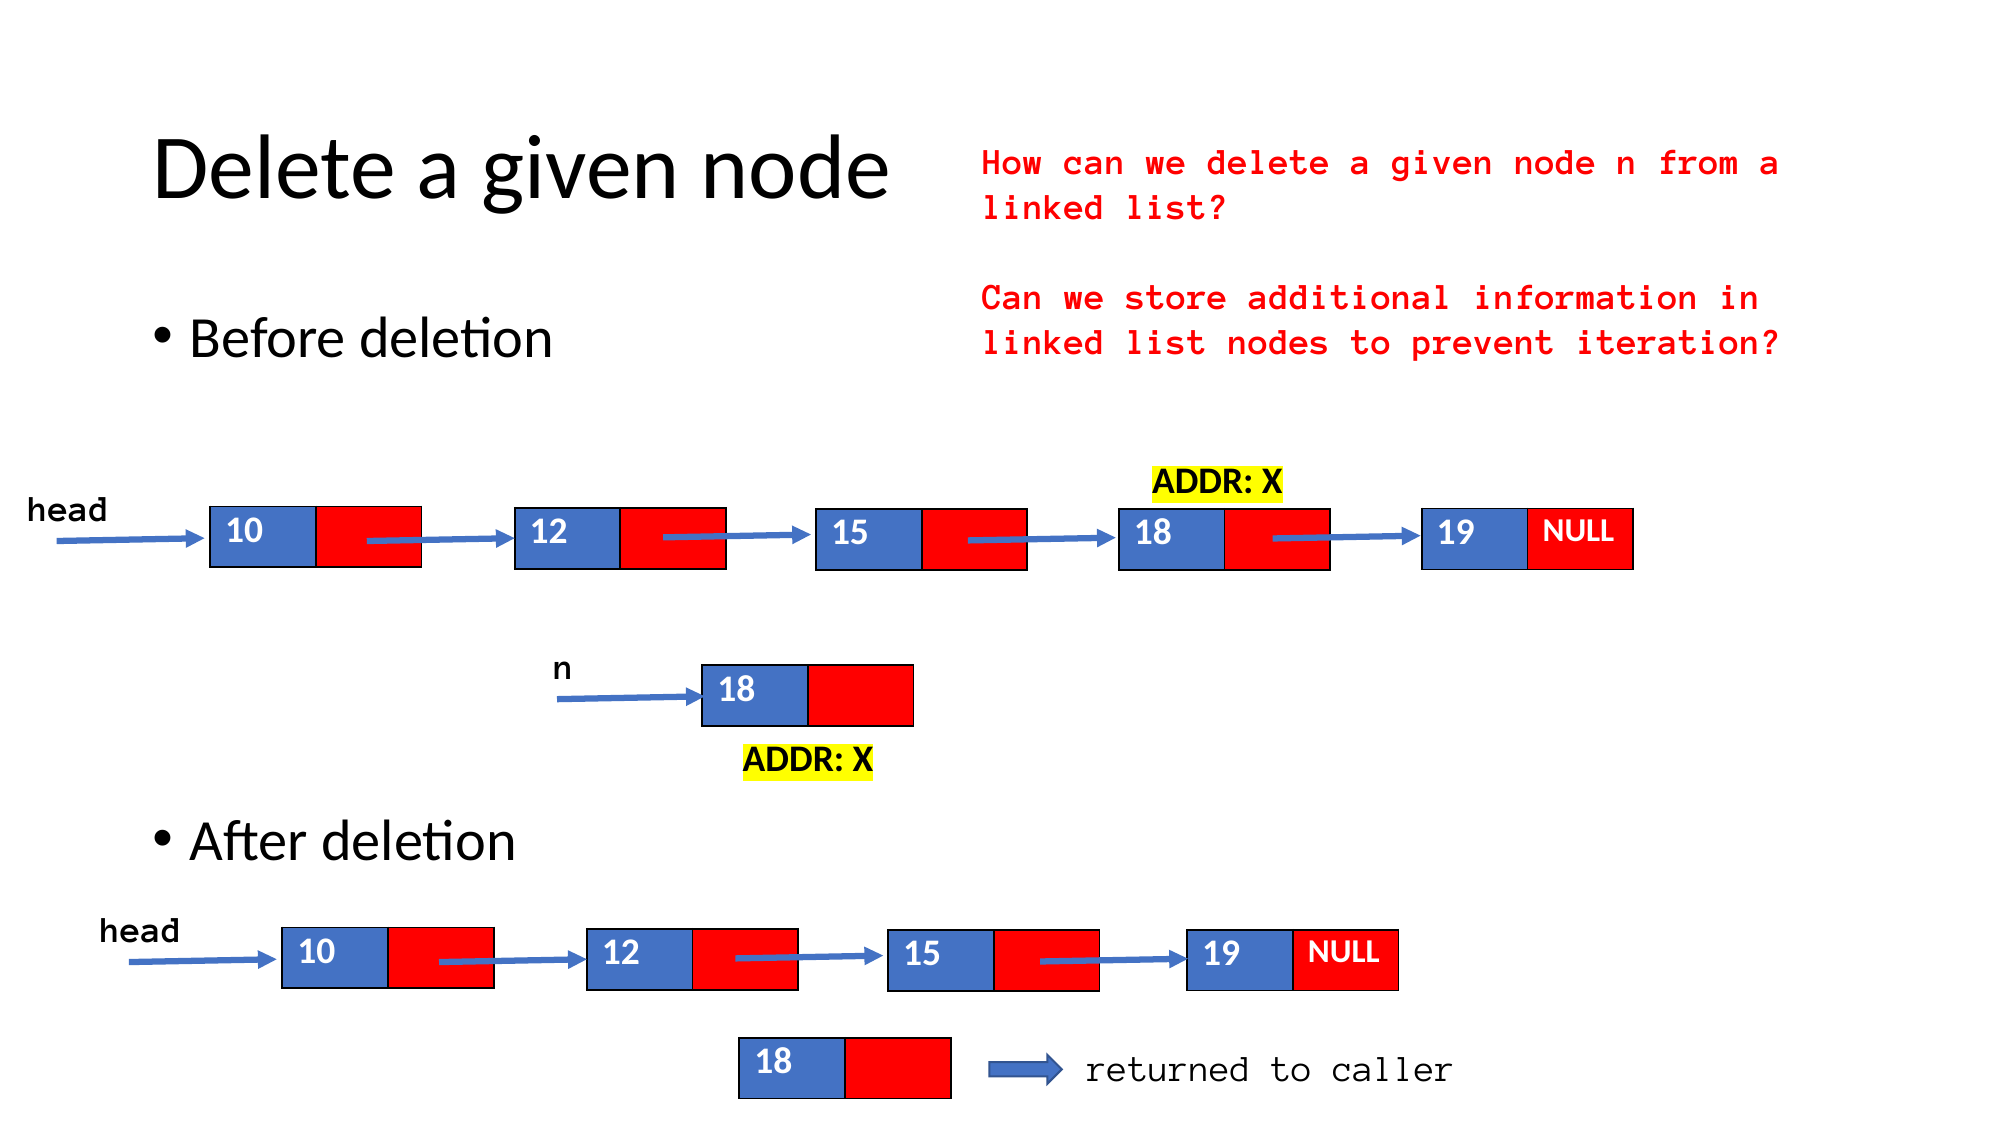

# Delete a given node
How can we delete a given node n from a linked list?

Can we store additional information in linked list nodes to prevent iteration?
Before deletion

After deletion
ADDR: X
head
| 10 |  |
| --- | --- |
| 12 |  |
| --- | --- |
| 19 | NULL |
| --- | --- |
| 18 |  |
| --- | --- |
| 15 |  |
| --- | --- |
n
| 18 |  |
| --- | --- |
ADDR: X
head
| 10 |  |
| --- | --- |
| 12 |  |
| --- | --- |
| 19 | NULL |
| --- | --- |
| 15 |  |
| --- | --- |
returned to caller
| 18 |  |
| --- | --- |